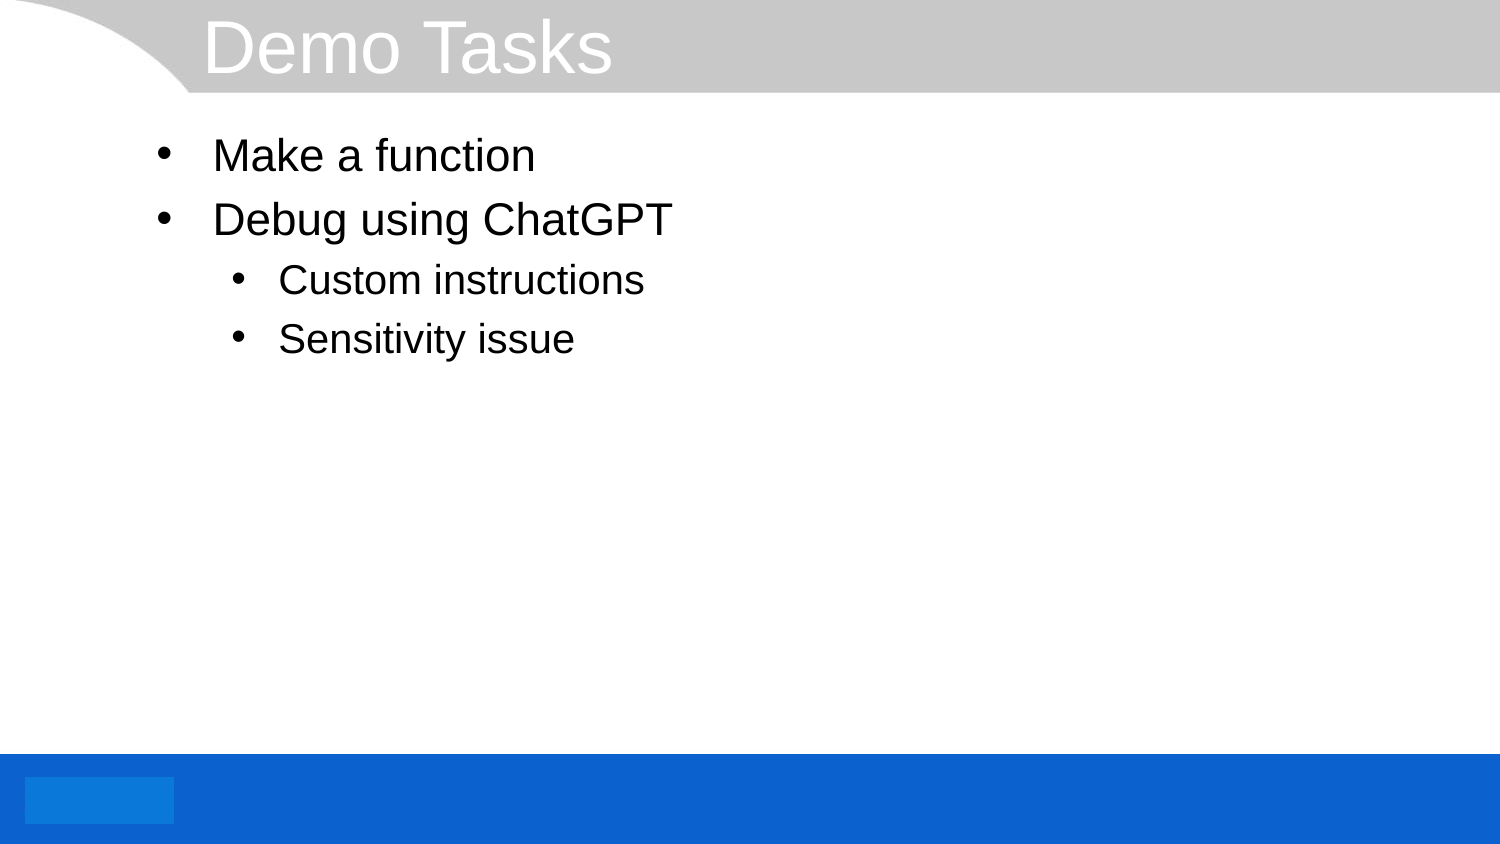

# Demo Tasks
Make a function
Debug using ChatGPT
Custom instructions
Sensitivity issue